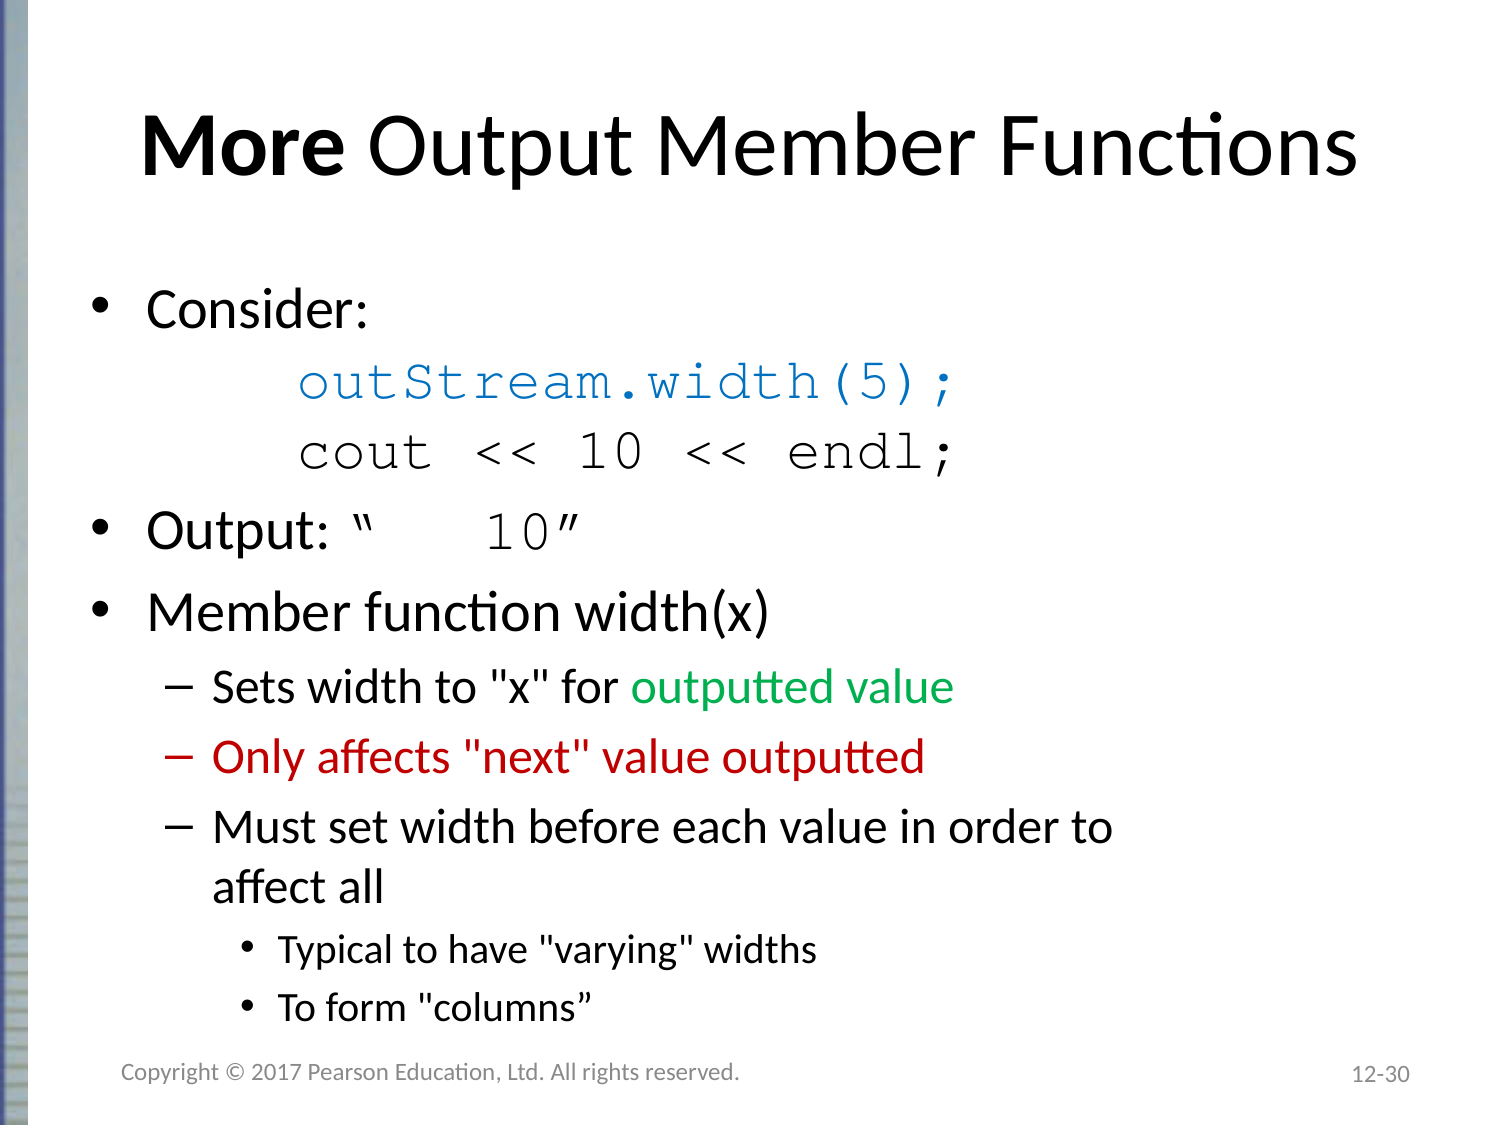

# More Output Member Functions
Consider:
	outStream.width(5);
	cout << 10 << endl;
Output: “   10”
Member function width(x)
Sets width to "x" for outputted value
Only affects "next" value outputted
Must set width before each value in order to
affect all
Typical to have "varying" widths
To form "columns”
Copyright © 2017 Pearson Education, Ltd. All rights reserved.
12-30